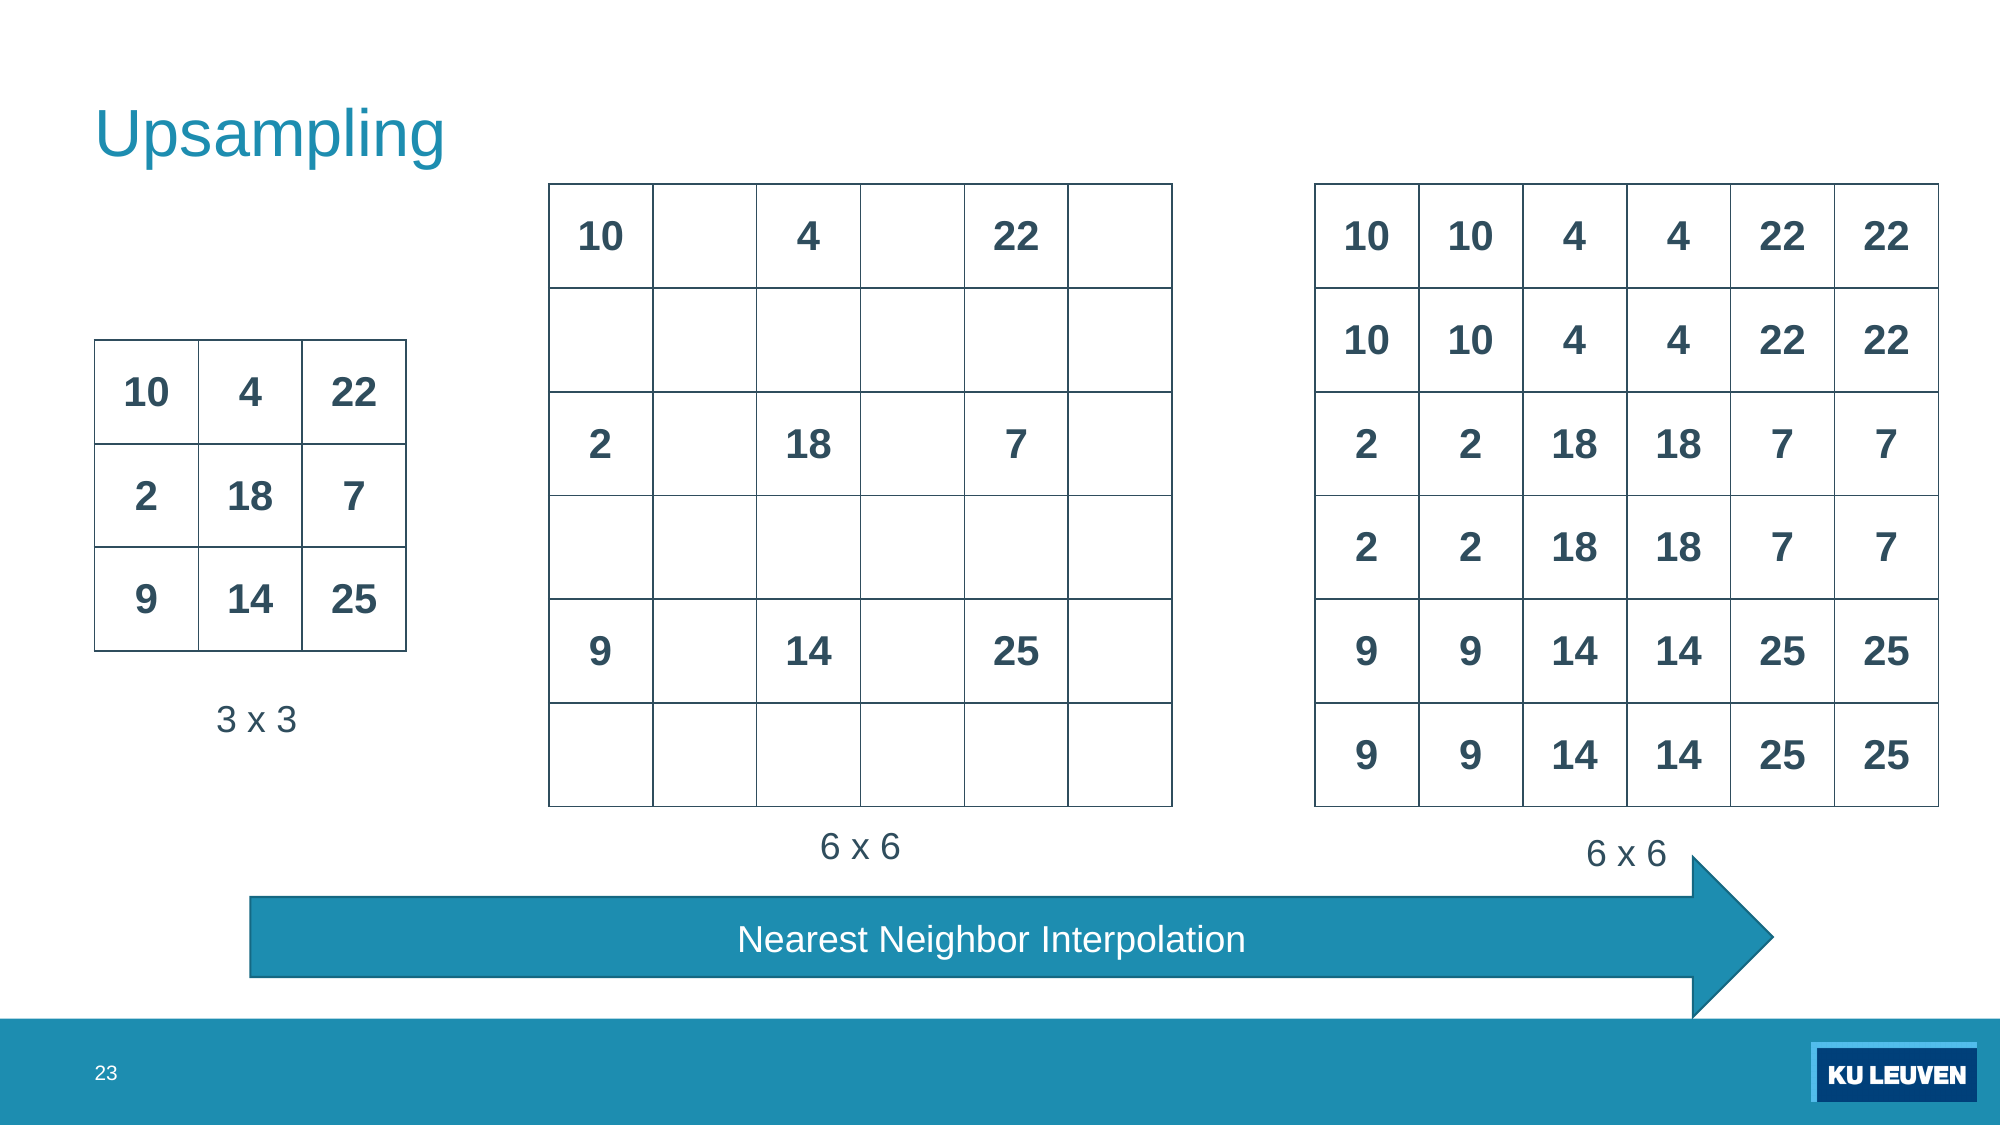

# Upsampling
| 10 |  | 4 |  | 22 |  |
| --- | --- | --- | --- | --- | --- |
|  |  |  |  |  |  |
| 2 |  | 18 |  | 7 |  |
|  |  |  |  |  |  |
| 9 |  | 14 |  | 25 |  |
|  |  |  |  |  |  |
| 10 | 10 | 4 | 4 | 22 | 22 |
| --- | --- | --- | --- | --- | --- |
| 10 | 10 | 4 | 4 | 22 | 22 |
| 2 | 2 | 18 | 18 | 7 | 7 |
| 2 | 2 | 18 | 18 | 7 | 7 |
| 9 | 9 | 14 | 14 | 25 | 25 |
| 9 | 9 | 14 | 14 | 25 | 25 |
| 10 | 4 | 22 |
| --- | --- | --- |
| 2 | 18 | 7 |
| 9 | 14 | 25 |
3 x 3
6 x 6
6 x 6
Nearest Neighbor Interpolation
23